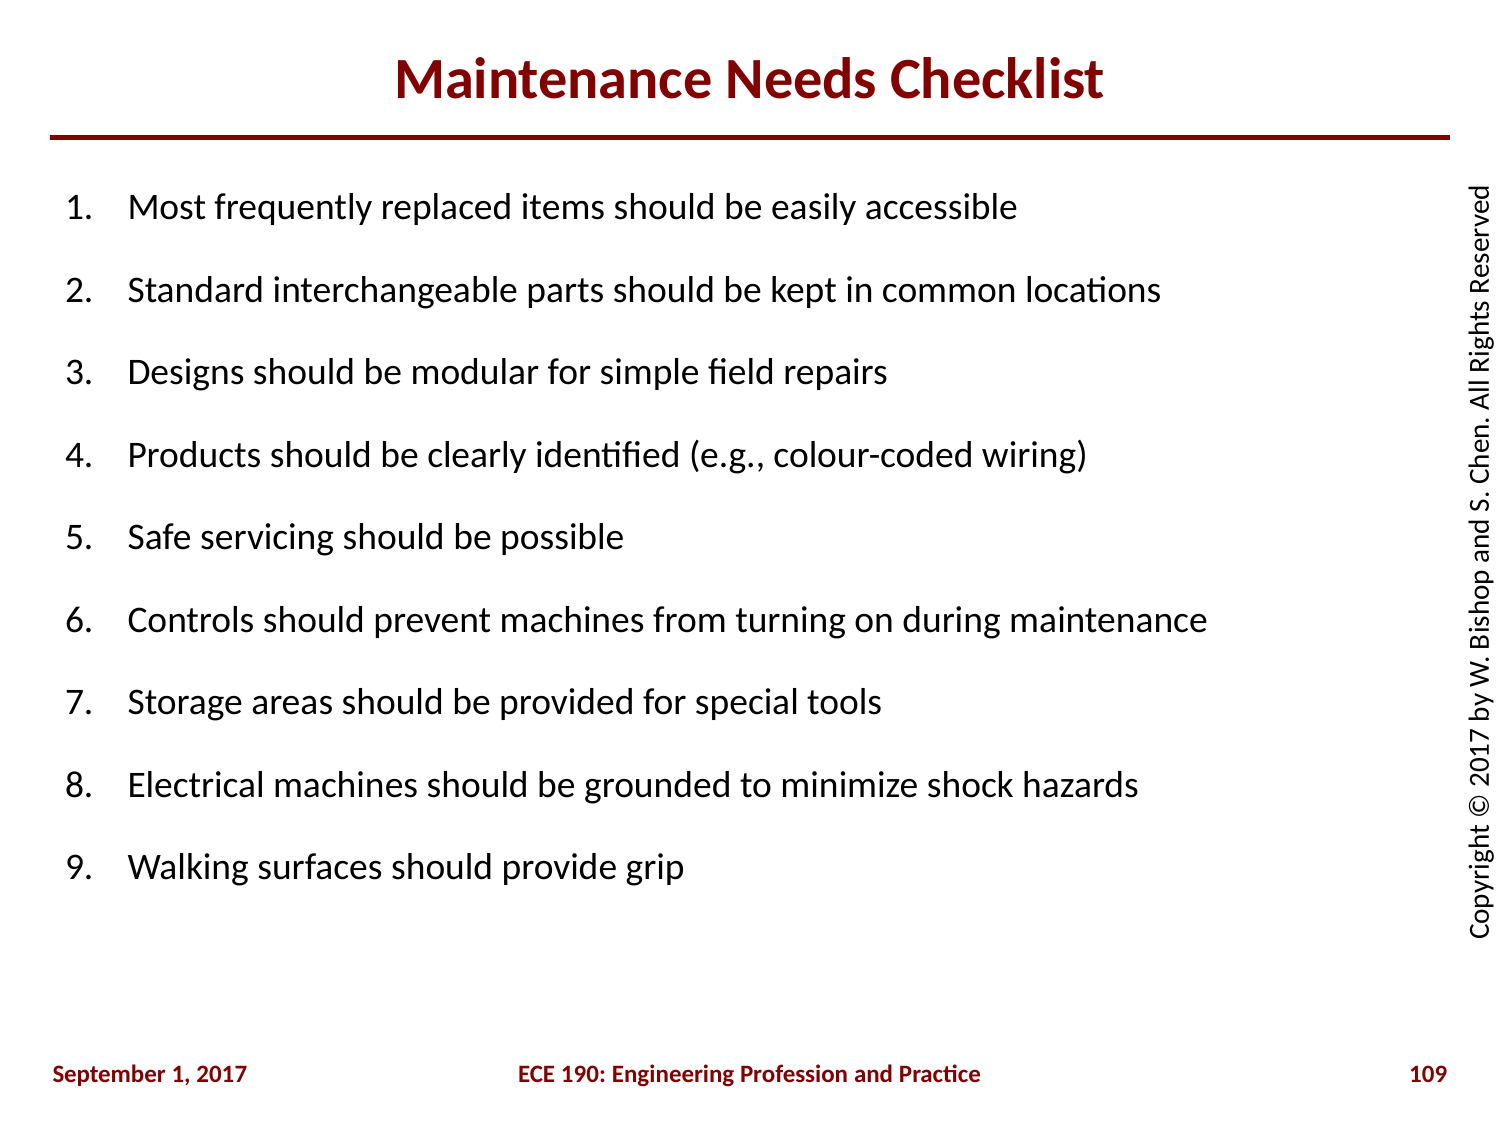

# Maintenance Needs Checklist
Most frequently replaced items should be easily accessible
Standard interchangeable parts should be kept in common locations
Designs should be modular for simple field repairs
Products should be clearly identified (e.g., colour-coded wiring)
Safe servicing should be possible
Controls should prevent machines from turning on during maintenance
Storage areas should be provided for special tools
Electrical machines should be grounded to minimize shock hazards
Walking surfaces should provide grip
September 1, 2017
ECE 190: Engineering Profession and Practice
109